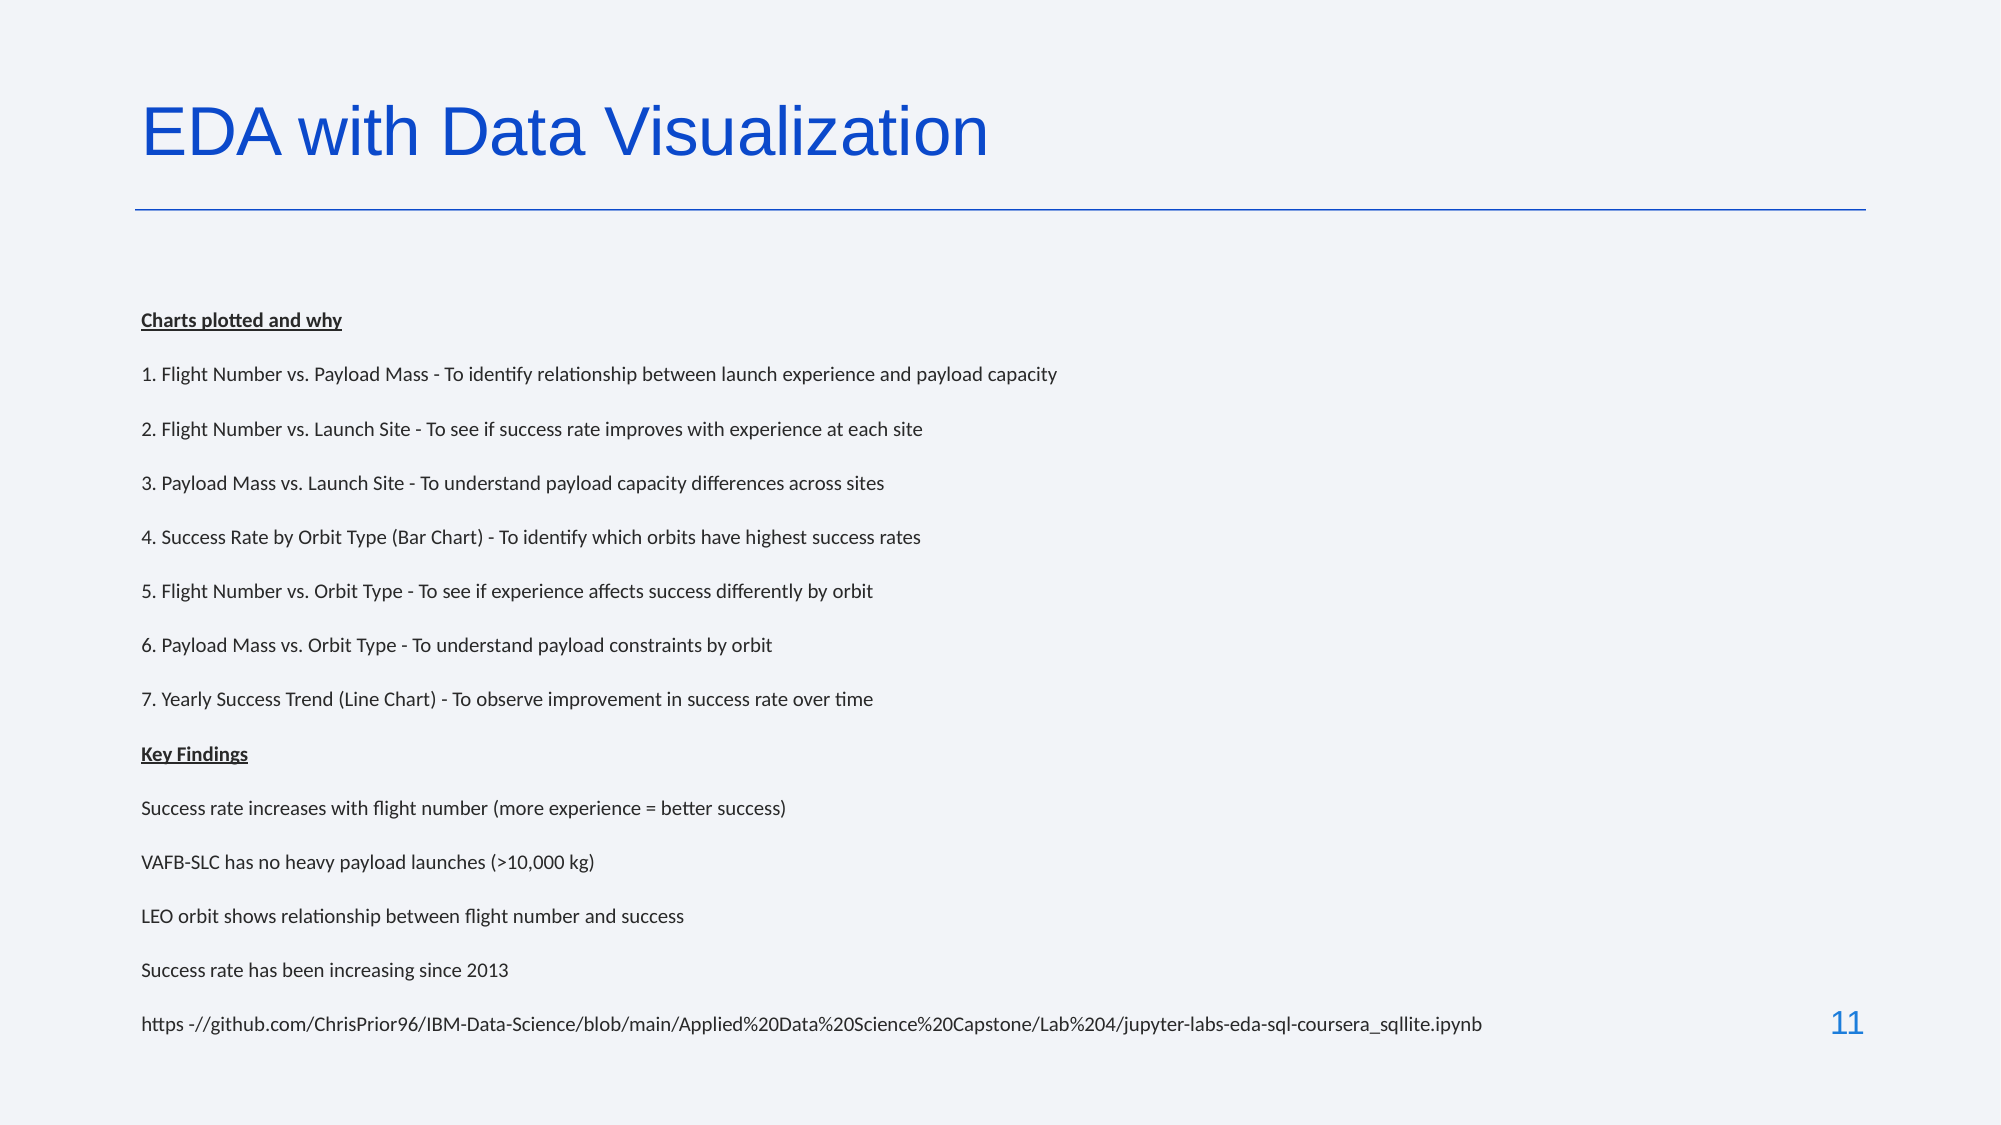

EDA with Data Visualization
Charts plotted and why
1. Flight Number vs. Payload Mass - To identify relationship between launch experience and payload capacity
2. Flight Number vs. Launch Site - To see if success rate improves with experience at each site
3. Payload Mass vs. Launch Site - To understand payload capacity differences across sites
4. Success Rate by Orbit Type (Bar Chart) - To identify which orbits have highest success rates
5. Flight Number vs. Orbit Type - To see if experience affects success differently by orbit
6. Payload Mass vs. Orbit Type - To understand payload constraints by orbit
7. Yearly Success Trend (Line Chart) - To observe improvement in success rate over time
Key Findings
Success rate increases with flight number (more experience = better success)
VAFB-SLC has no heavy payload launches (>10,000 kg)
LEO orbit shows relationship between flight number and success
Success rate has been increasing since 2013
https -//github.com/ChrisPrior96/IBM-Data-Science/blob/main/Applied%20Data%20Science%20Capstone/Lab%204/jupyter-labs-eda-sql-coursera_sqllite.ipynb

11